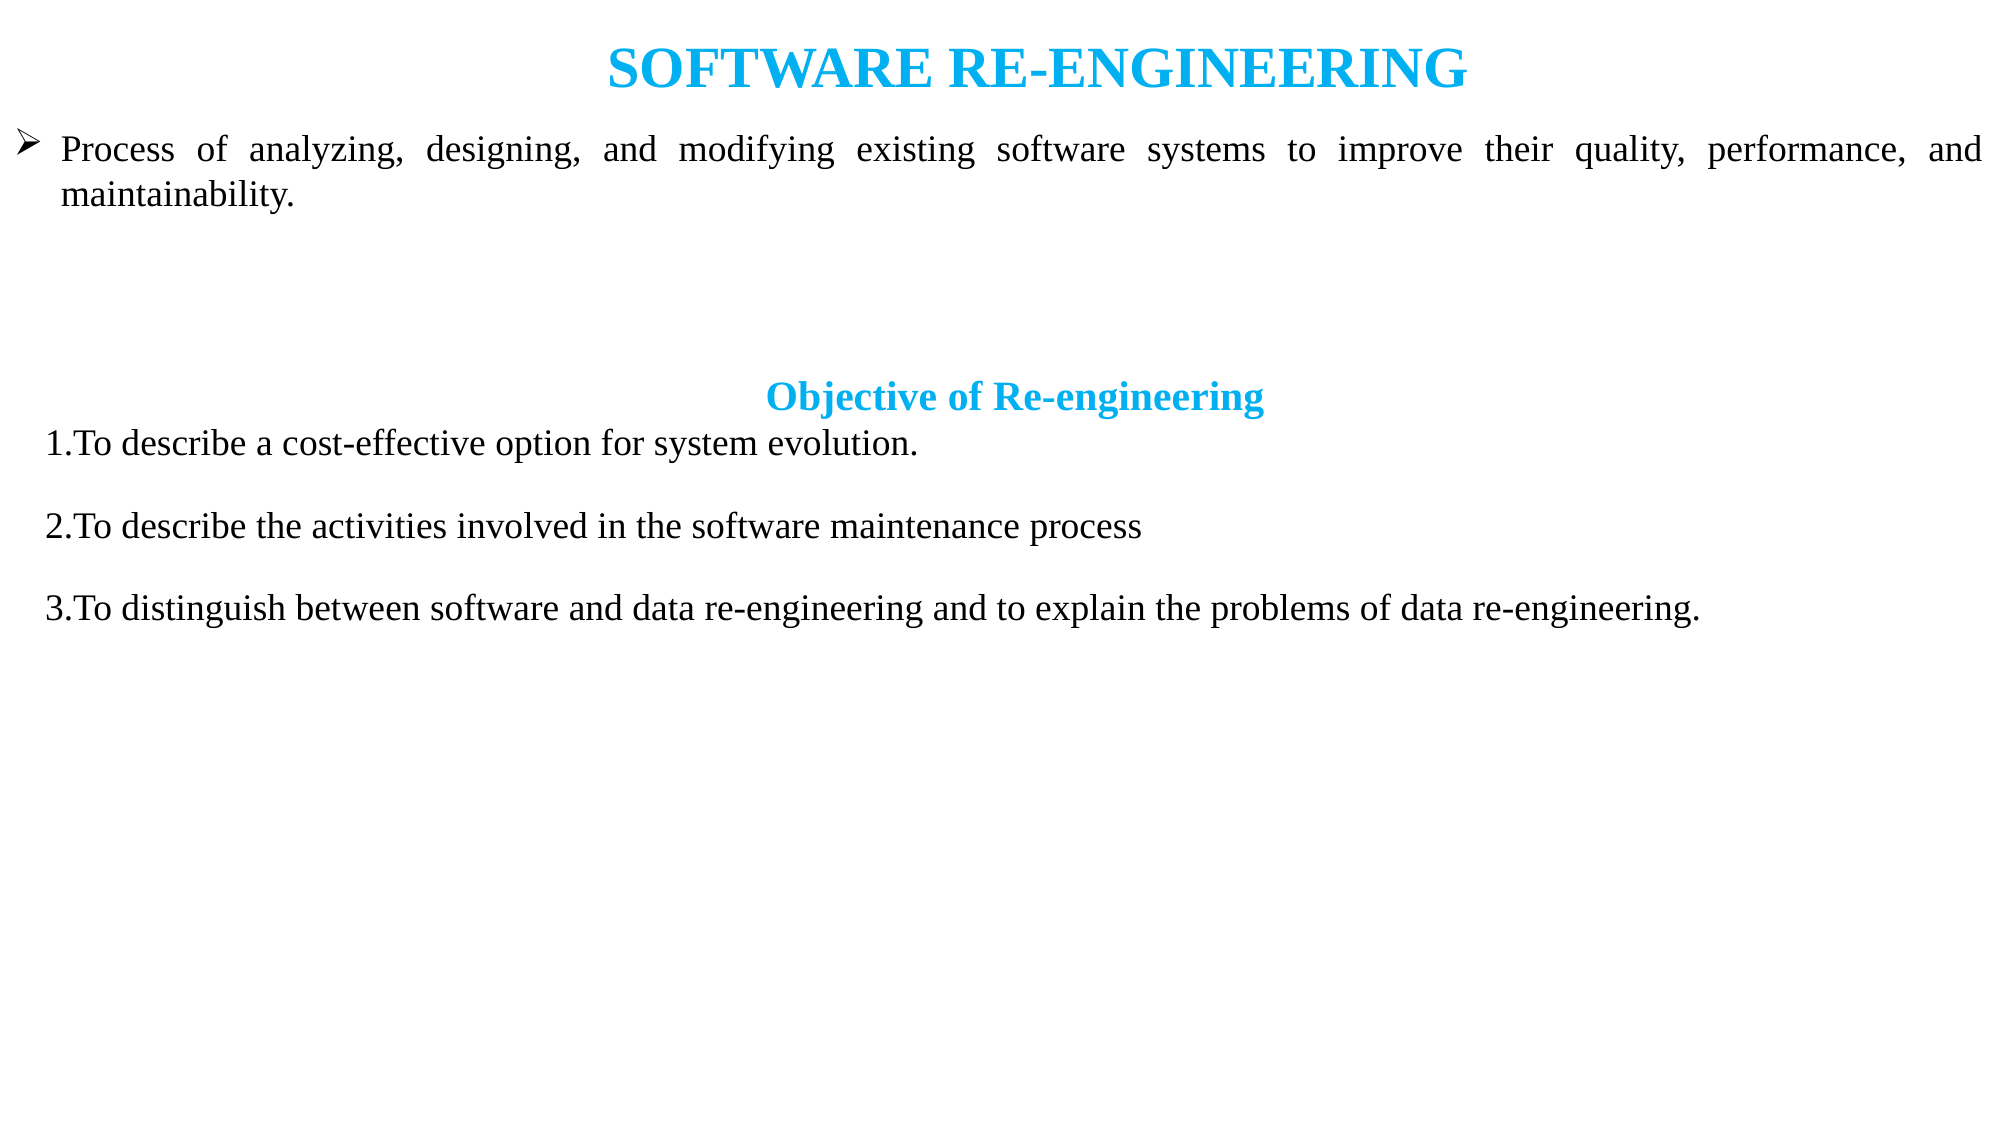

SOFTWARE RE-ENGINEERING
Process of analyzing, designing, and modifying existing software systems to improve their quality, performance, and maintainability.
Objective of Re-engineering
To describe a cost-effective option for system evolution.
To describe the activities involved in the software maintenance process
To distinguish between software and data re-engineering and to explain the problems of data re-engineering.